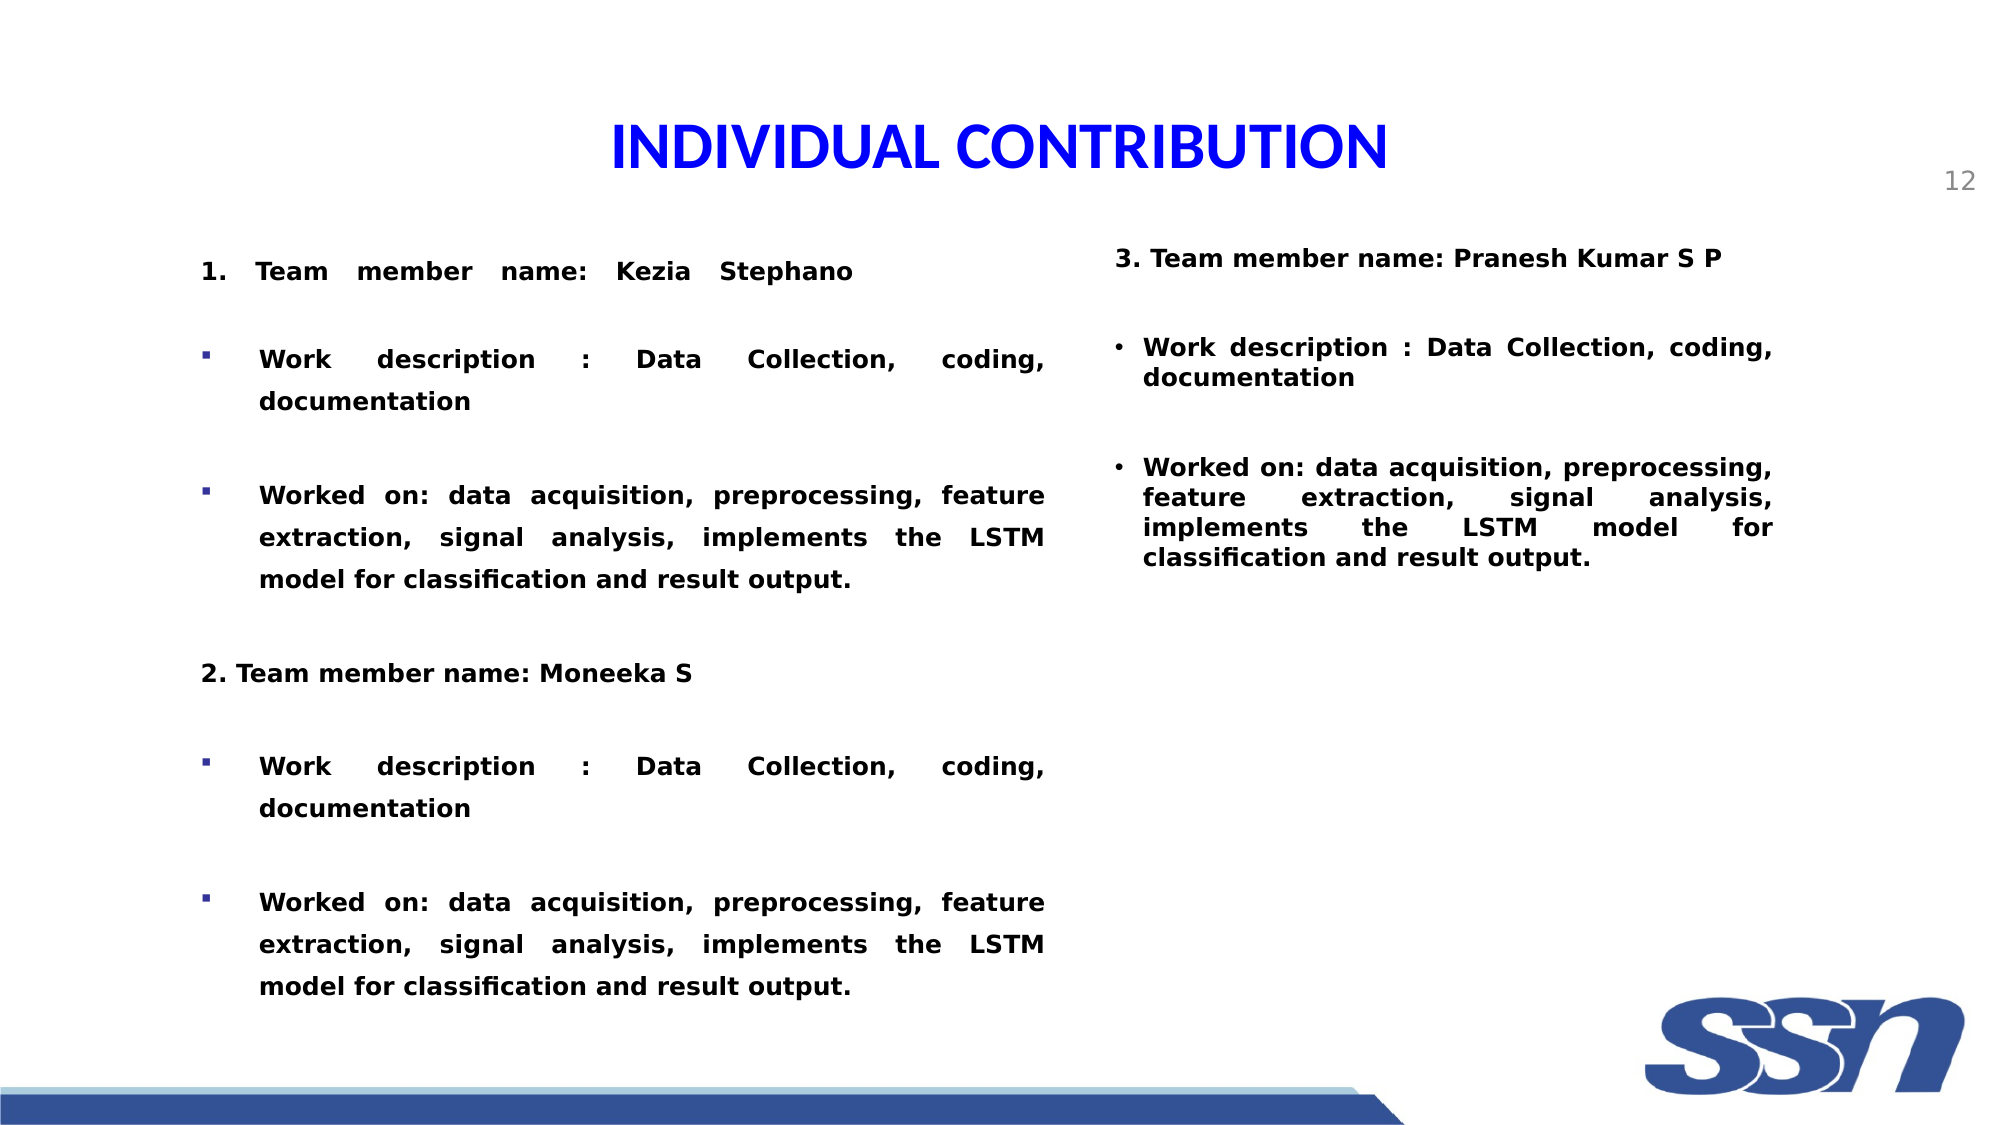

# INDIVIDUAL CONTRIBUTION
12
1. Team member name: Kezia Stephano
Work description : Data Collection, coding, documentation

Worked on: data acquisition, preprocessing, feature extraction, signal analysis, implements the LSTM model for classification and result output.

2. Team member name: Moneeka S

Work description : Data Collection, coding, documentation

Worked on: data acquisition, preprocessing, feature extraction, signal analysis, implements the LSTM model for classification and result output.

3. Team member name: Pranesh Kumar S P

Work description : Data Collection, coding, documentation

Worked on: data acquisition, preprocessing, feature extraction, signal analysis, implements the LSTM model for classification and result output.